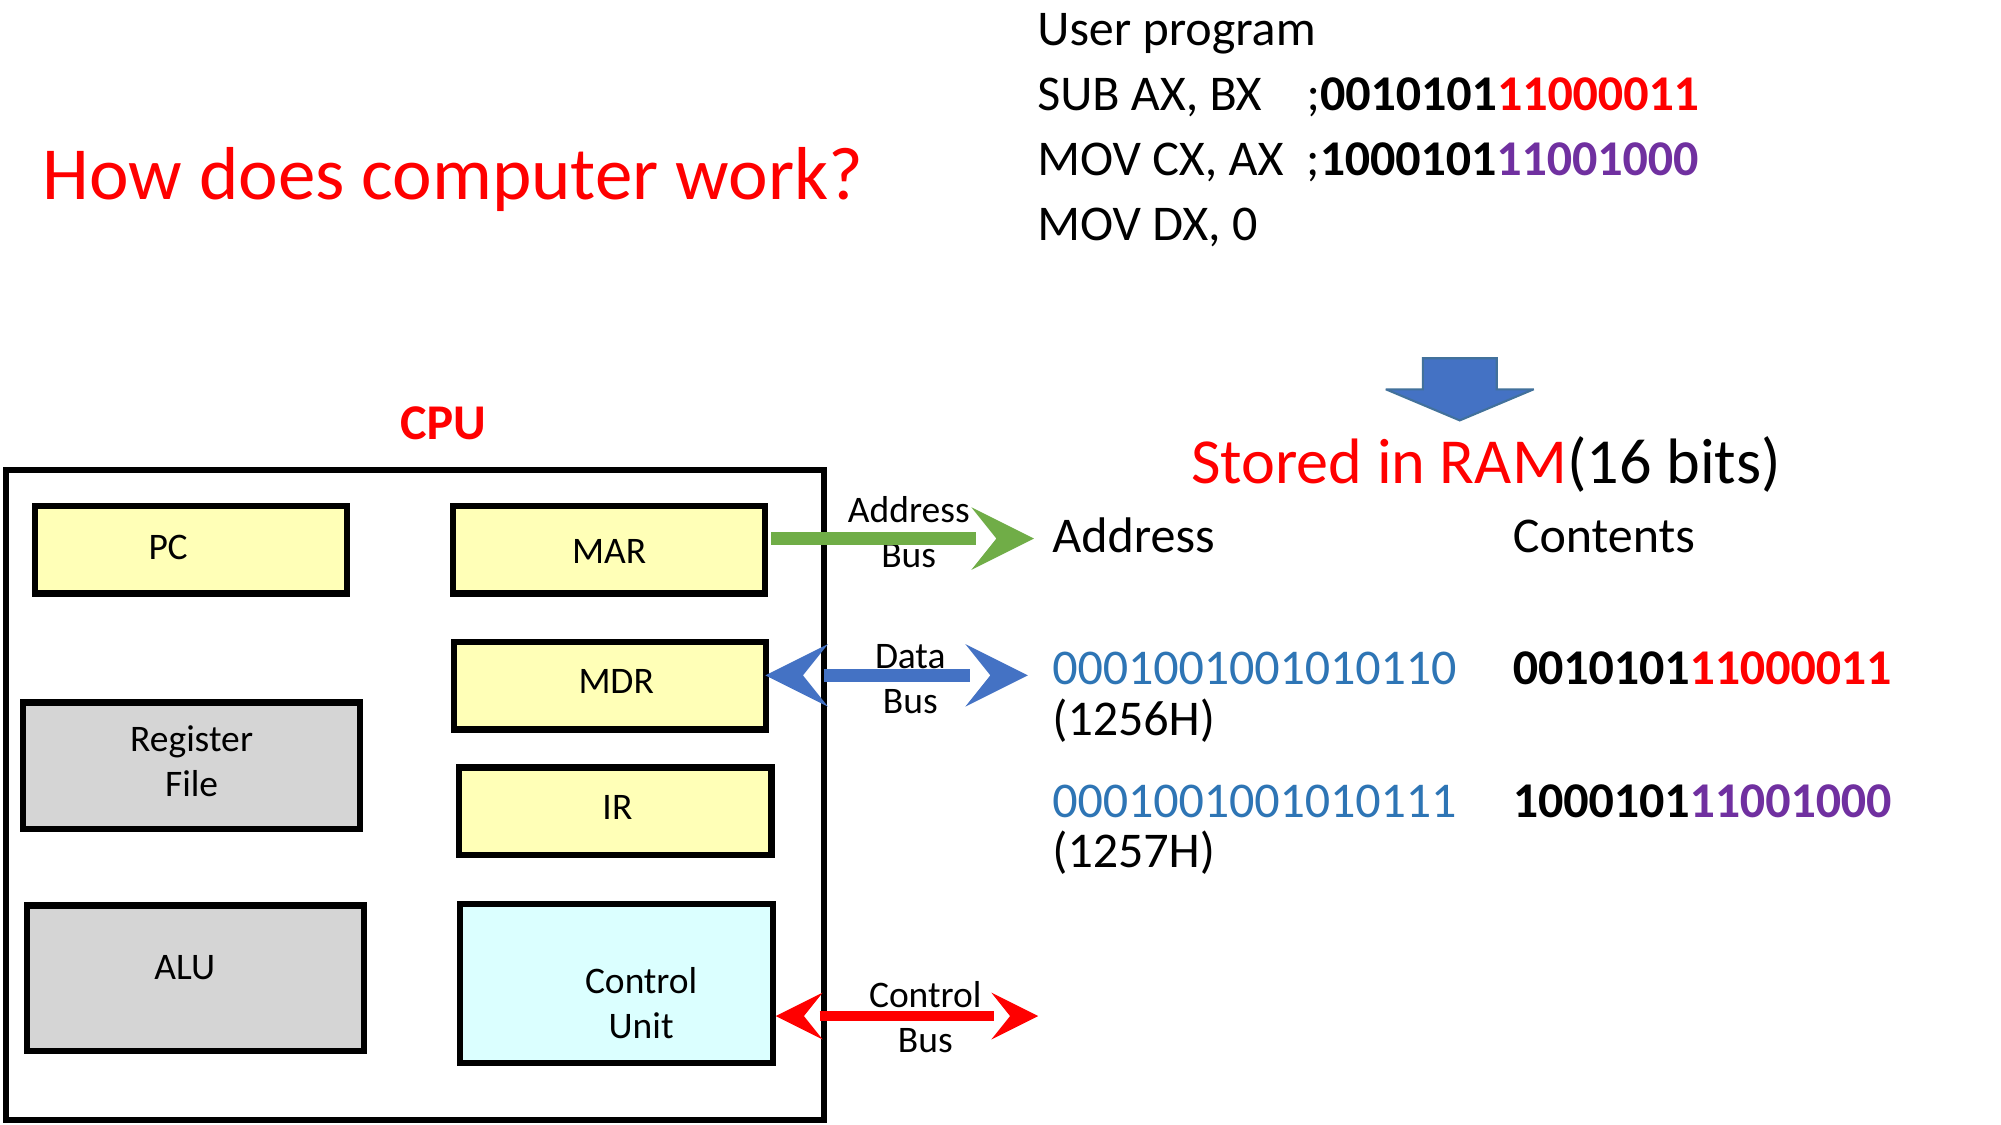

| User program |
| --- |
| SUB AX, BX ;001010111000011 |
| MOV CX, AX ;100010111001000 |
| MOV DX, 0 |
|  |
# How does computer work?

CPU
Stored in RAM(16 bits)

Address
Bus

| Address | Contents |
| --- | --- |
| 0001001001010110 (1256H) | 001010111000011 |
| 0001001001010111 (1257H) | 100010111001000 |
|  |  |
PC
MAR
Data
Bus

MDR

Register
File

IR

ALU
Control
Unit
Control
Bus